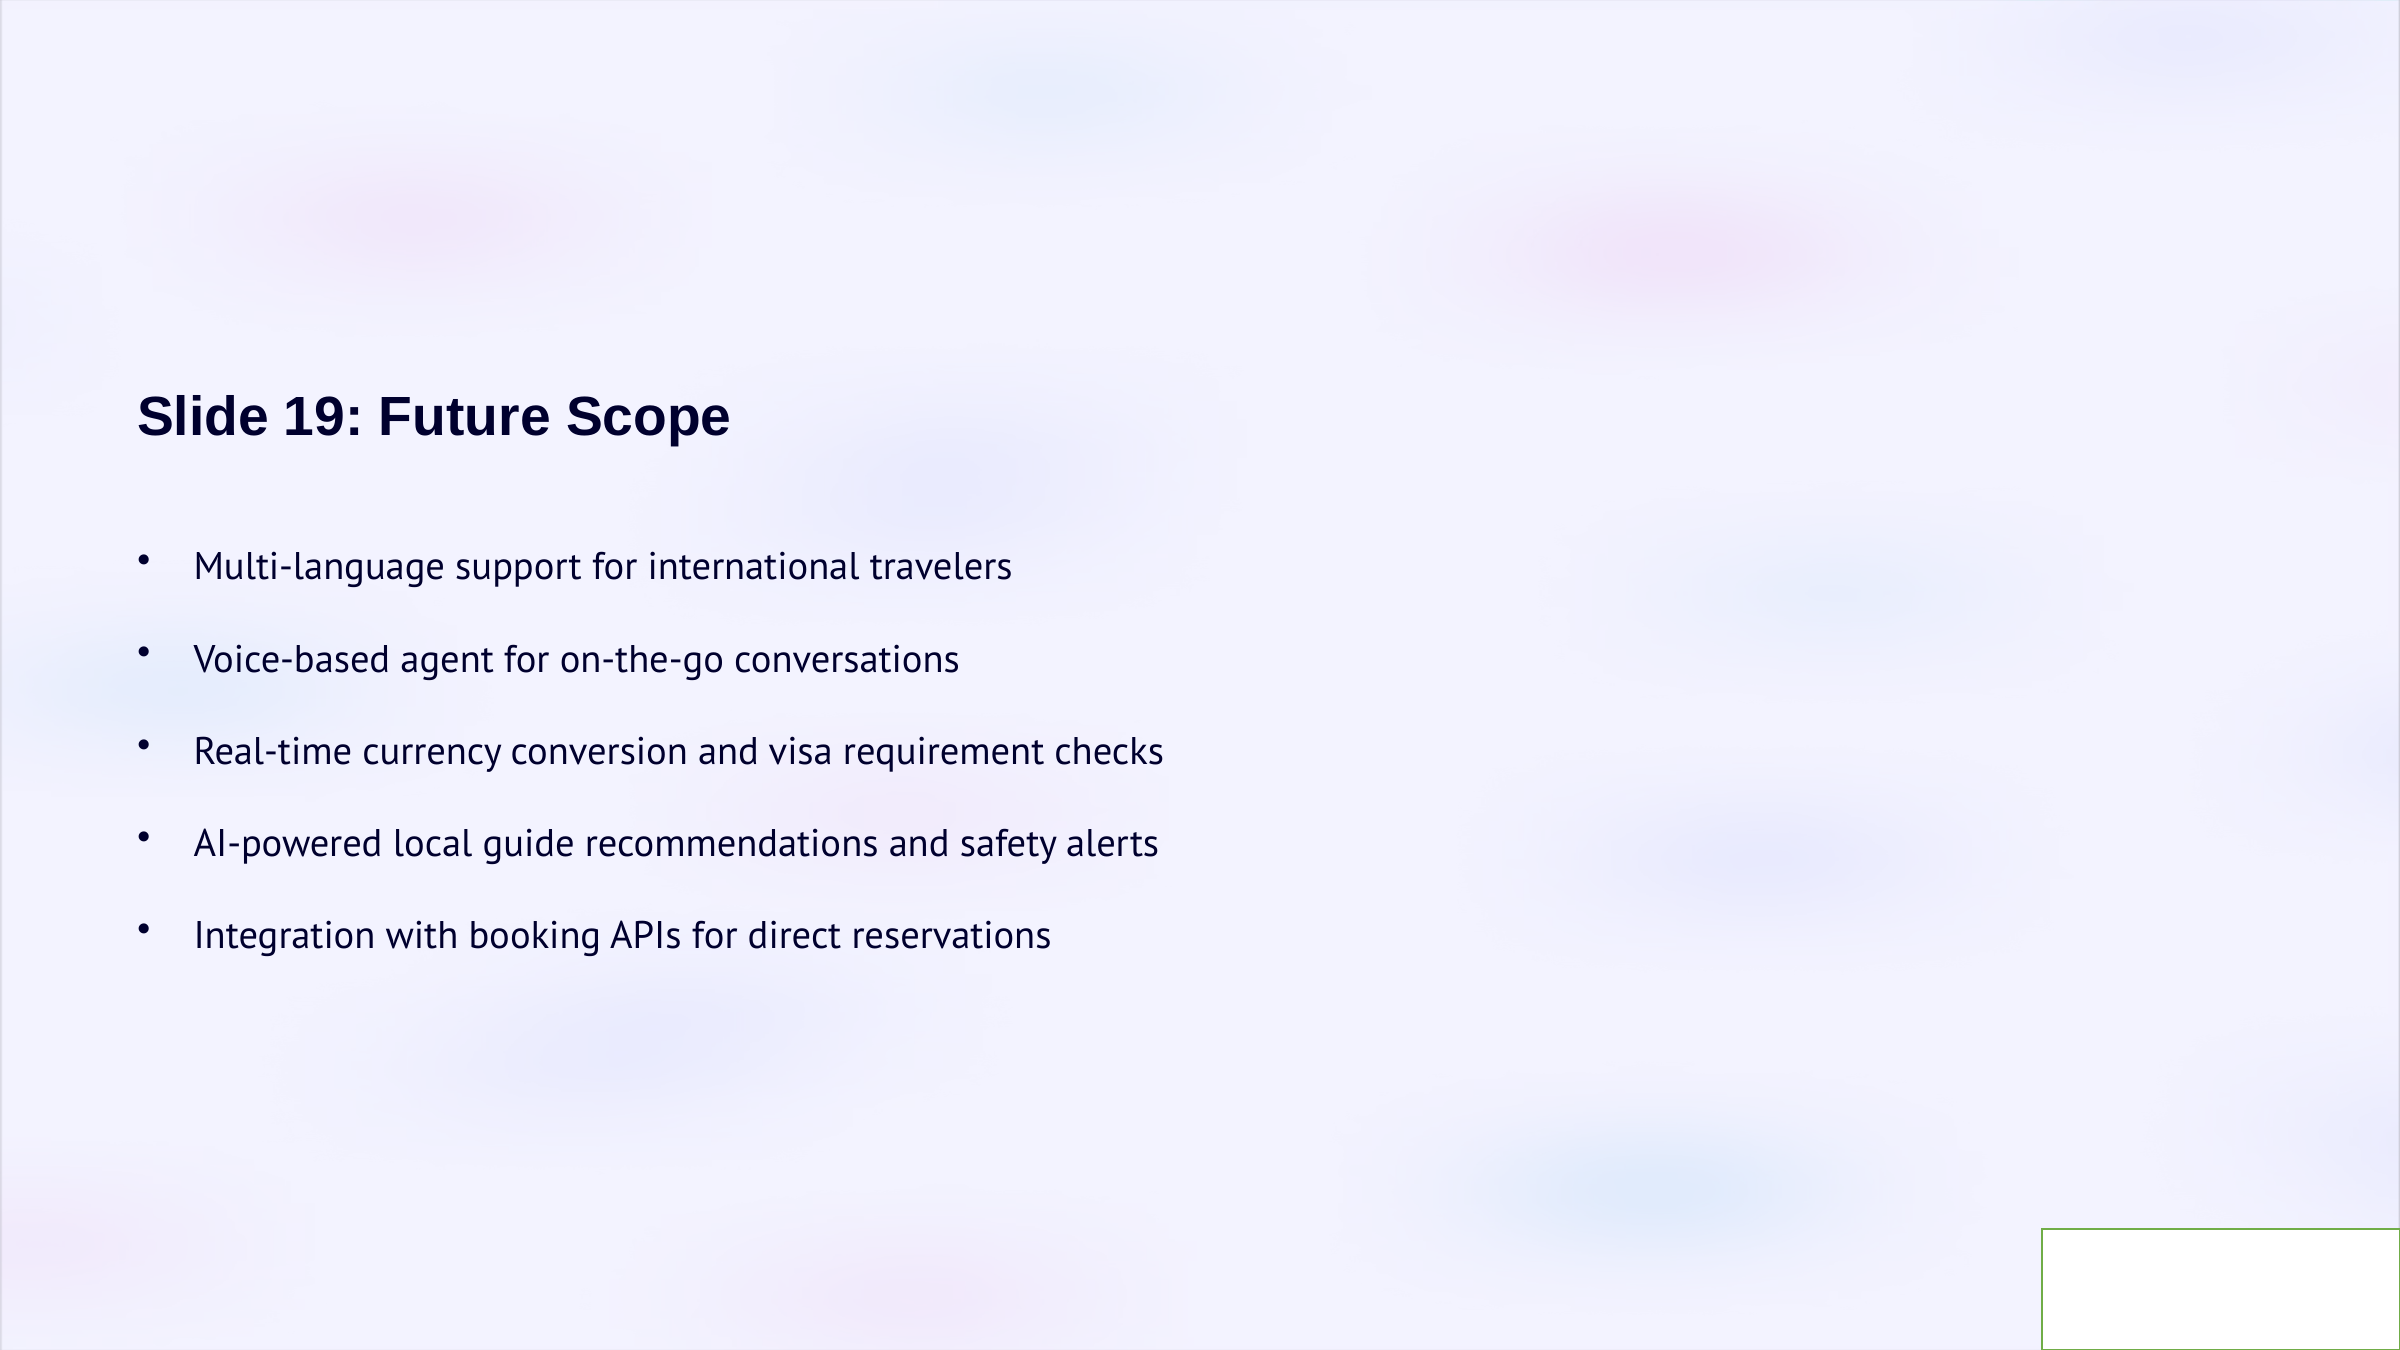

Slide 19: Future Scope
Multi-language support for international travelers
Voice-based agent for on-the-go conversations
Real-time currency conversion and visa requirement checks
AI-powered local guide recommendations and safety alerts
Integration with booking APIs for direct reservations